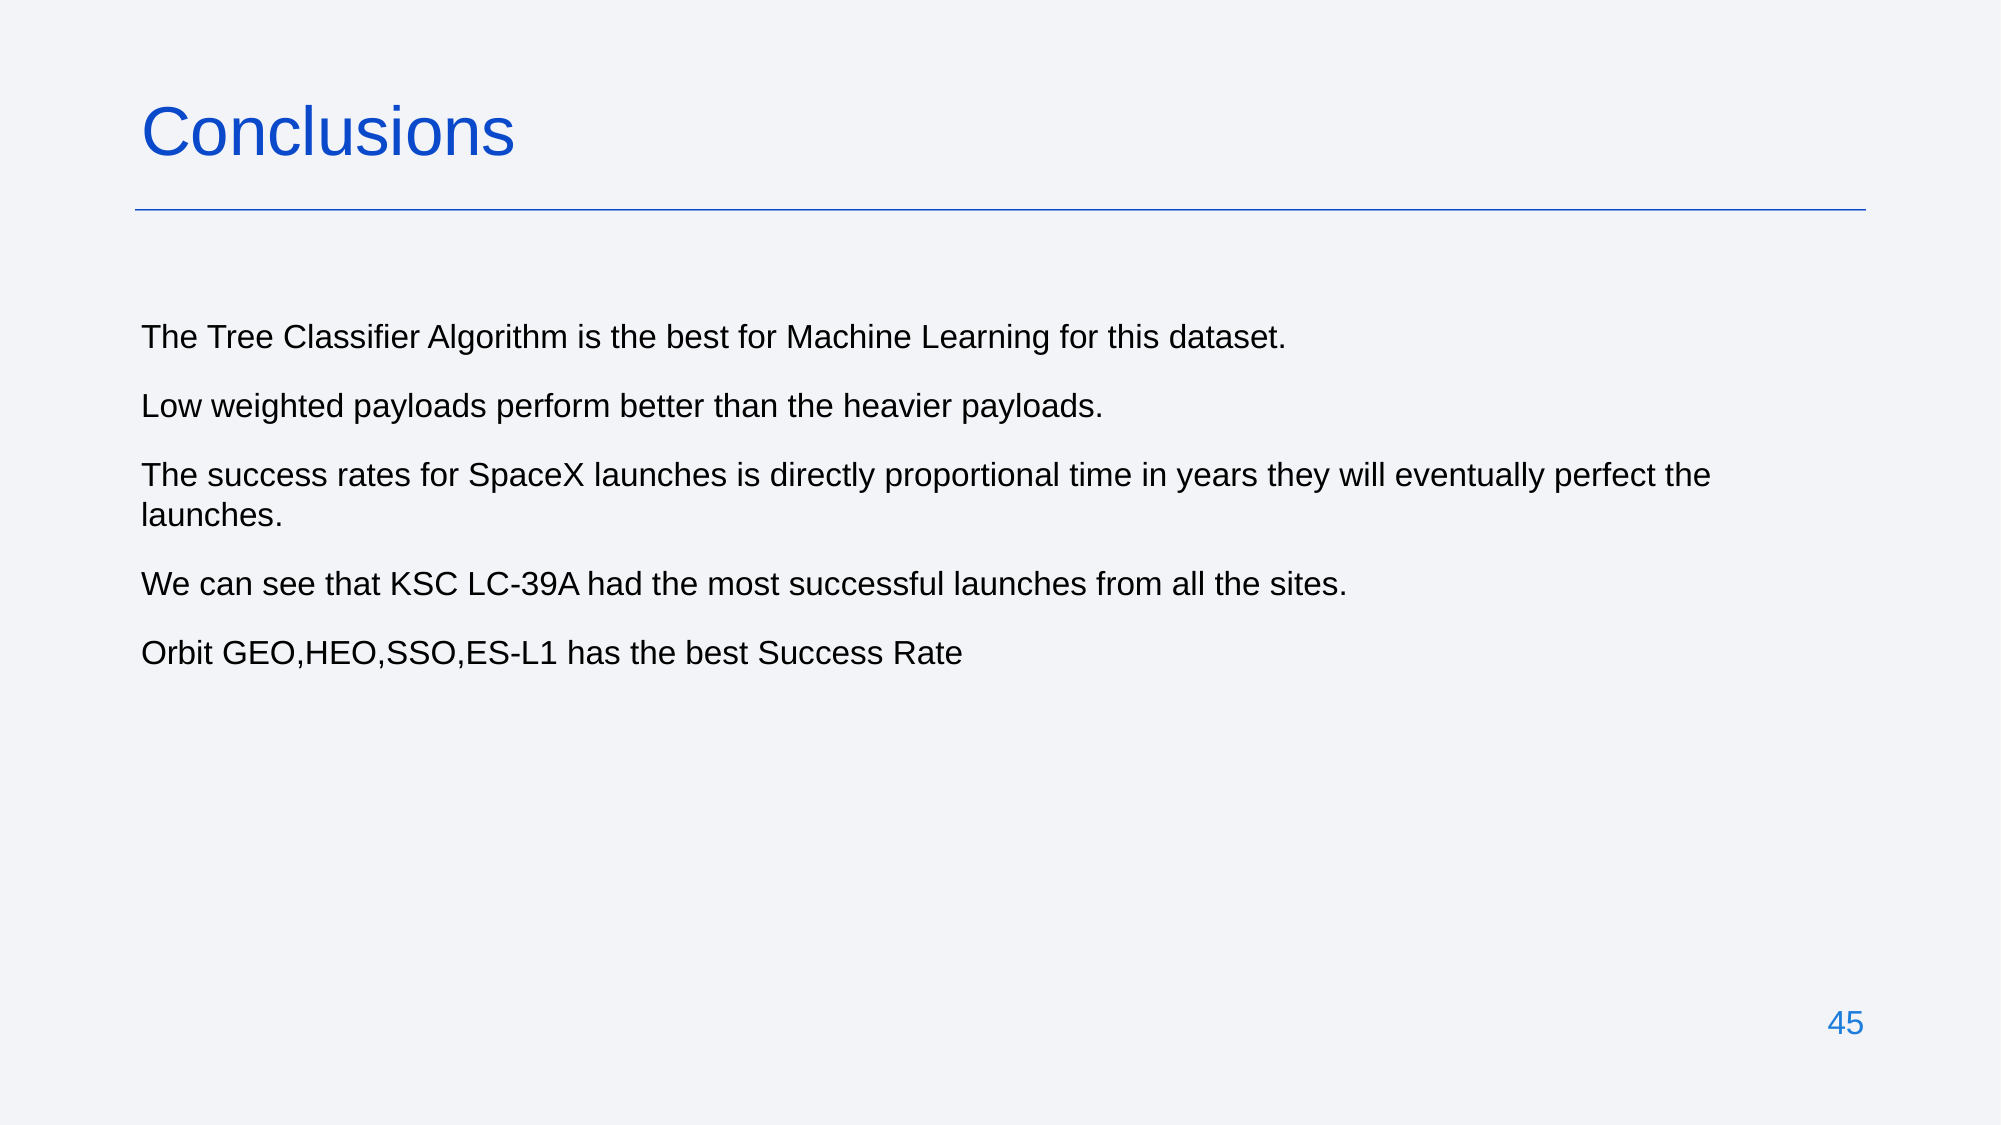

Conclusions
The Tree Classifier Algorithm is the best for Machine Learning for this dataset.
Low weighted payloads perform better than the heavier payloads.
The success rates for SpaceX launches is directly proportional time in years they will eventually perfect the launches.
We can see that KSC LC-39A had the most successful launches from all the sites.
Orbit GEO,HEO,SSO,ES-L1 has the best Success Rate
45